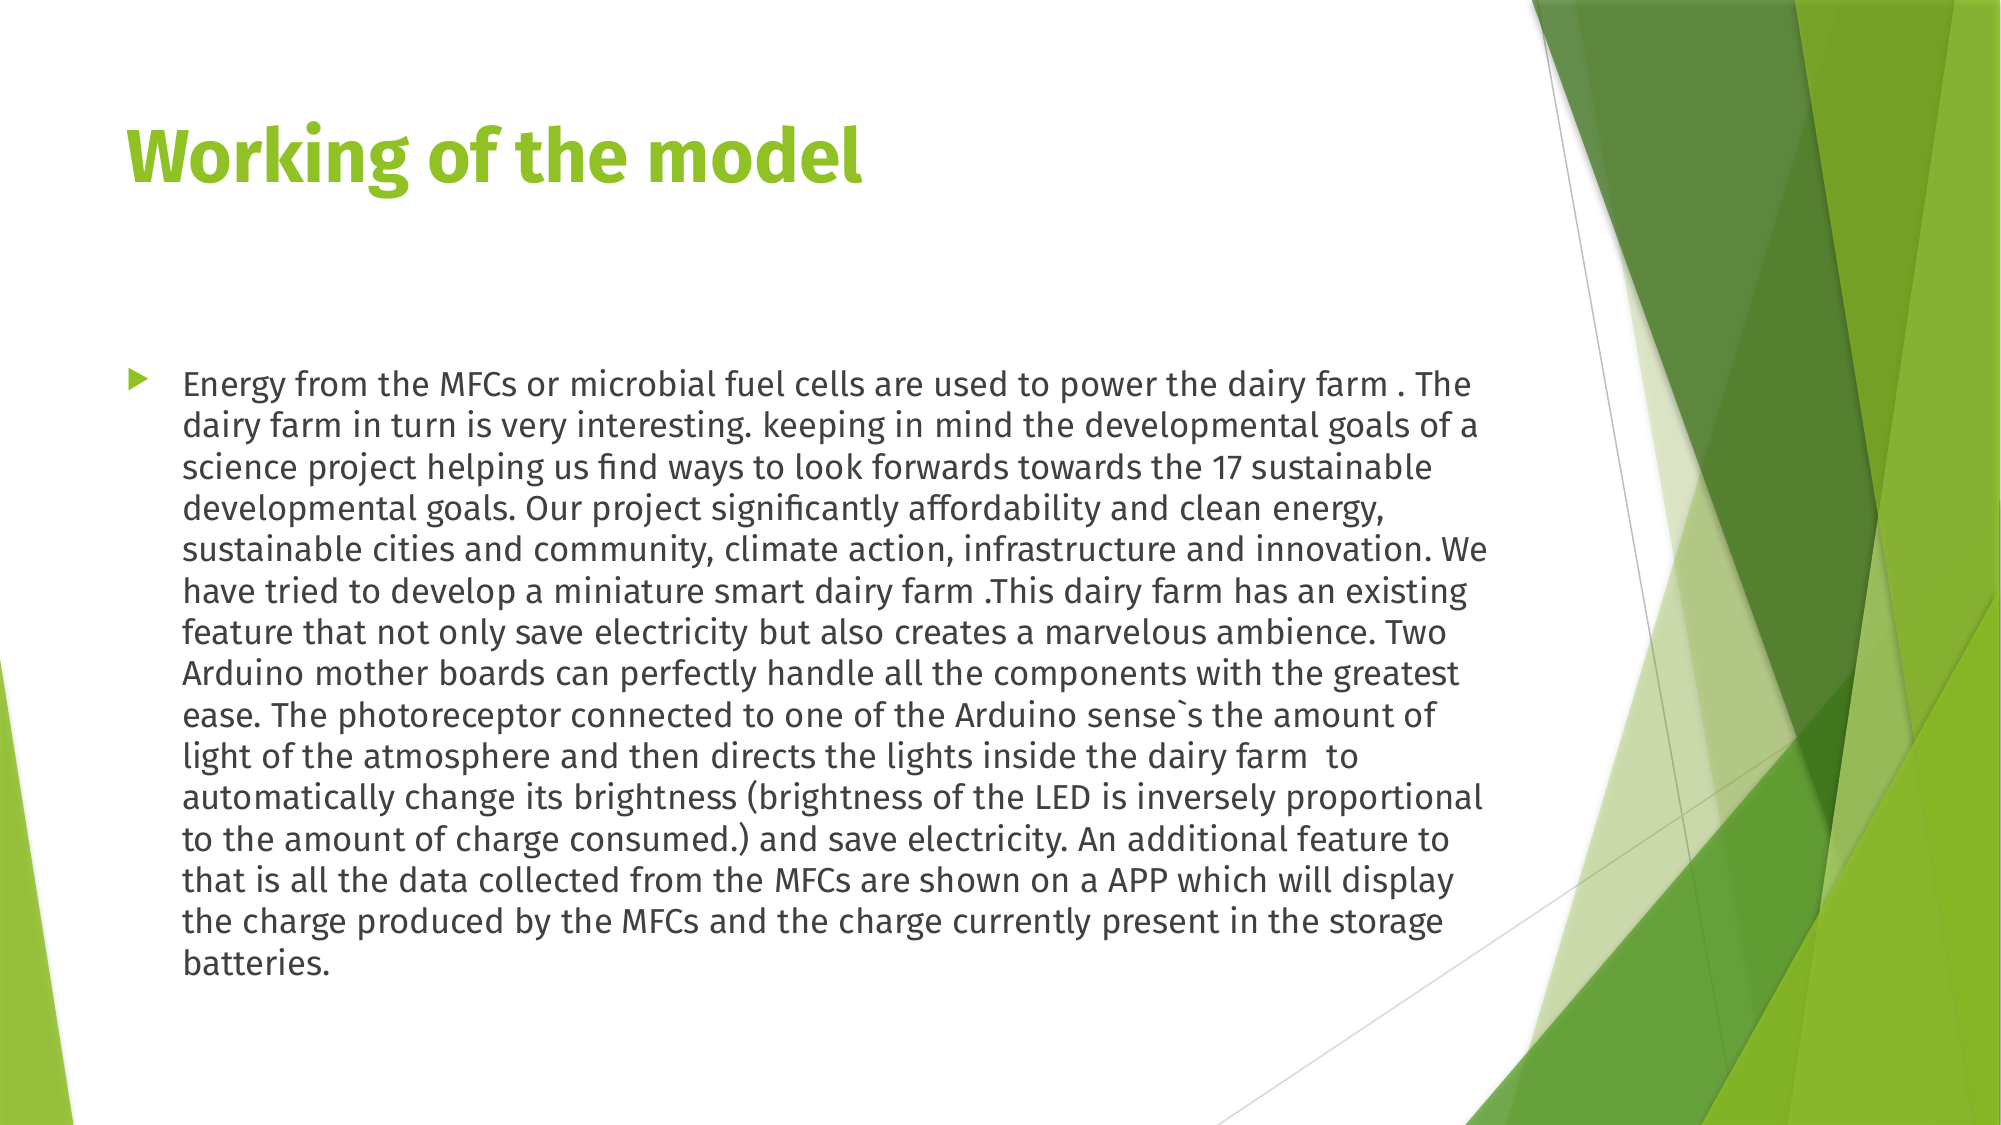

# Working of the model
Energy from the MFCs or microbial fuel cells are used to power the dairy farm . The dairy farm in turn is very interesting. keeping in mind the developmental goals of a science project helping us find ways to look forwards towards the 17 sustainable developmental goals. Our project significantly affordability and clean energy, sustainable cities and community, climate action, infrastructure and innovation. We have tried to develop a miniature smart dairy farm .This dairy farm has an existing feature that not only save electricity but also creates a marvelous ambience. Two Arduino mother boards can perfectly handle all the components with the greatest ease. The photoreceptor connected to one of the Arduino sense`s the amount of light of the atmosphere and then directs the lights inside the dairy farm  to automatically change its brightness (brightness of the LED is inversely proportional to the amount of charge consumed.) and save electricity. An additional feature to that is all the data collected from the MFCs are shown on a APP which will display the charge produced by the MFCs and the charge currently present in the storage batteries.